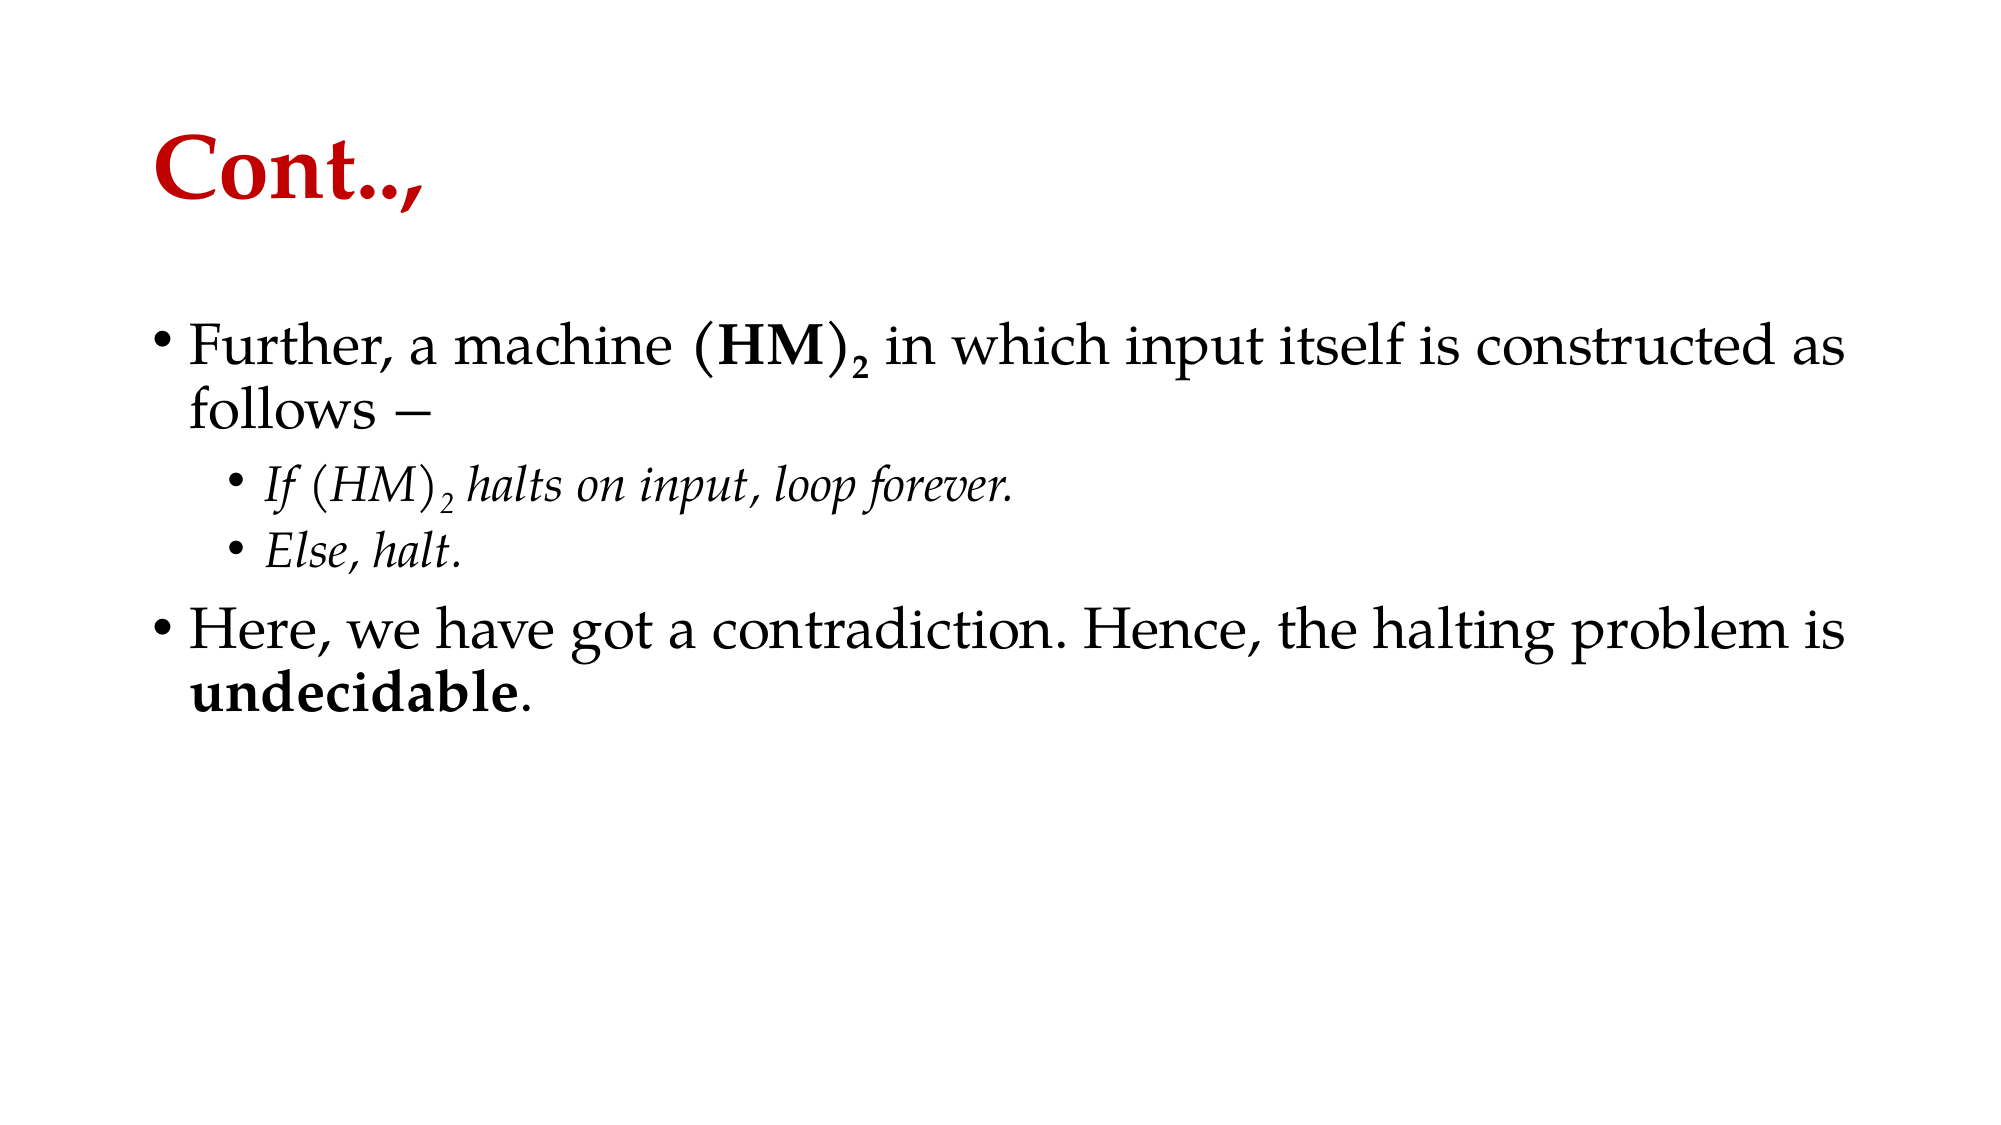

# Cont..,
Further, a machine (HM)2 in which input itself is constructed as follows −
If (HM)2 halts on input, loop forever.
Else, halt.
Here, we have got a contradiction. Hence, the halting problem is undecidable.